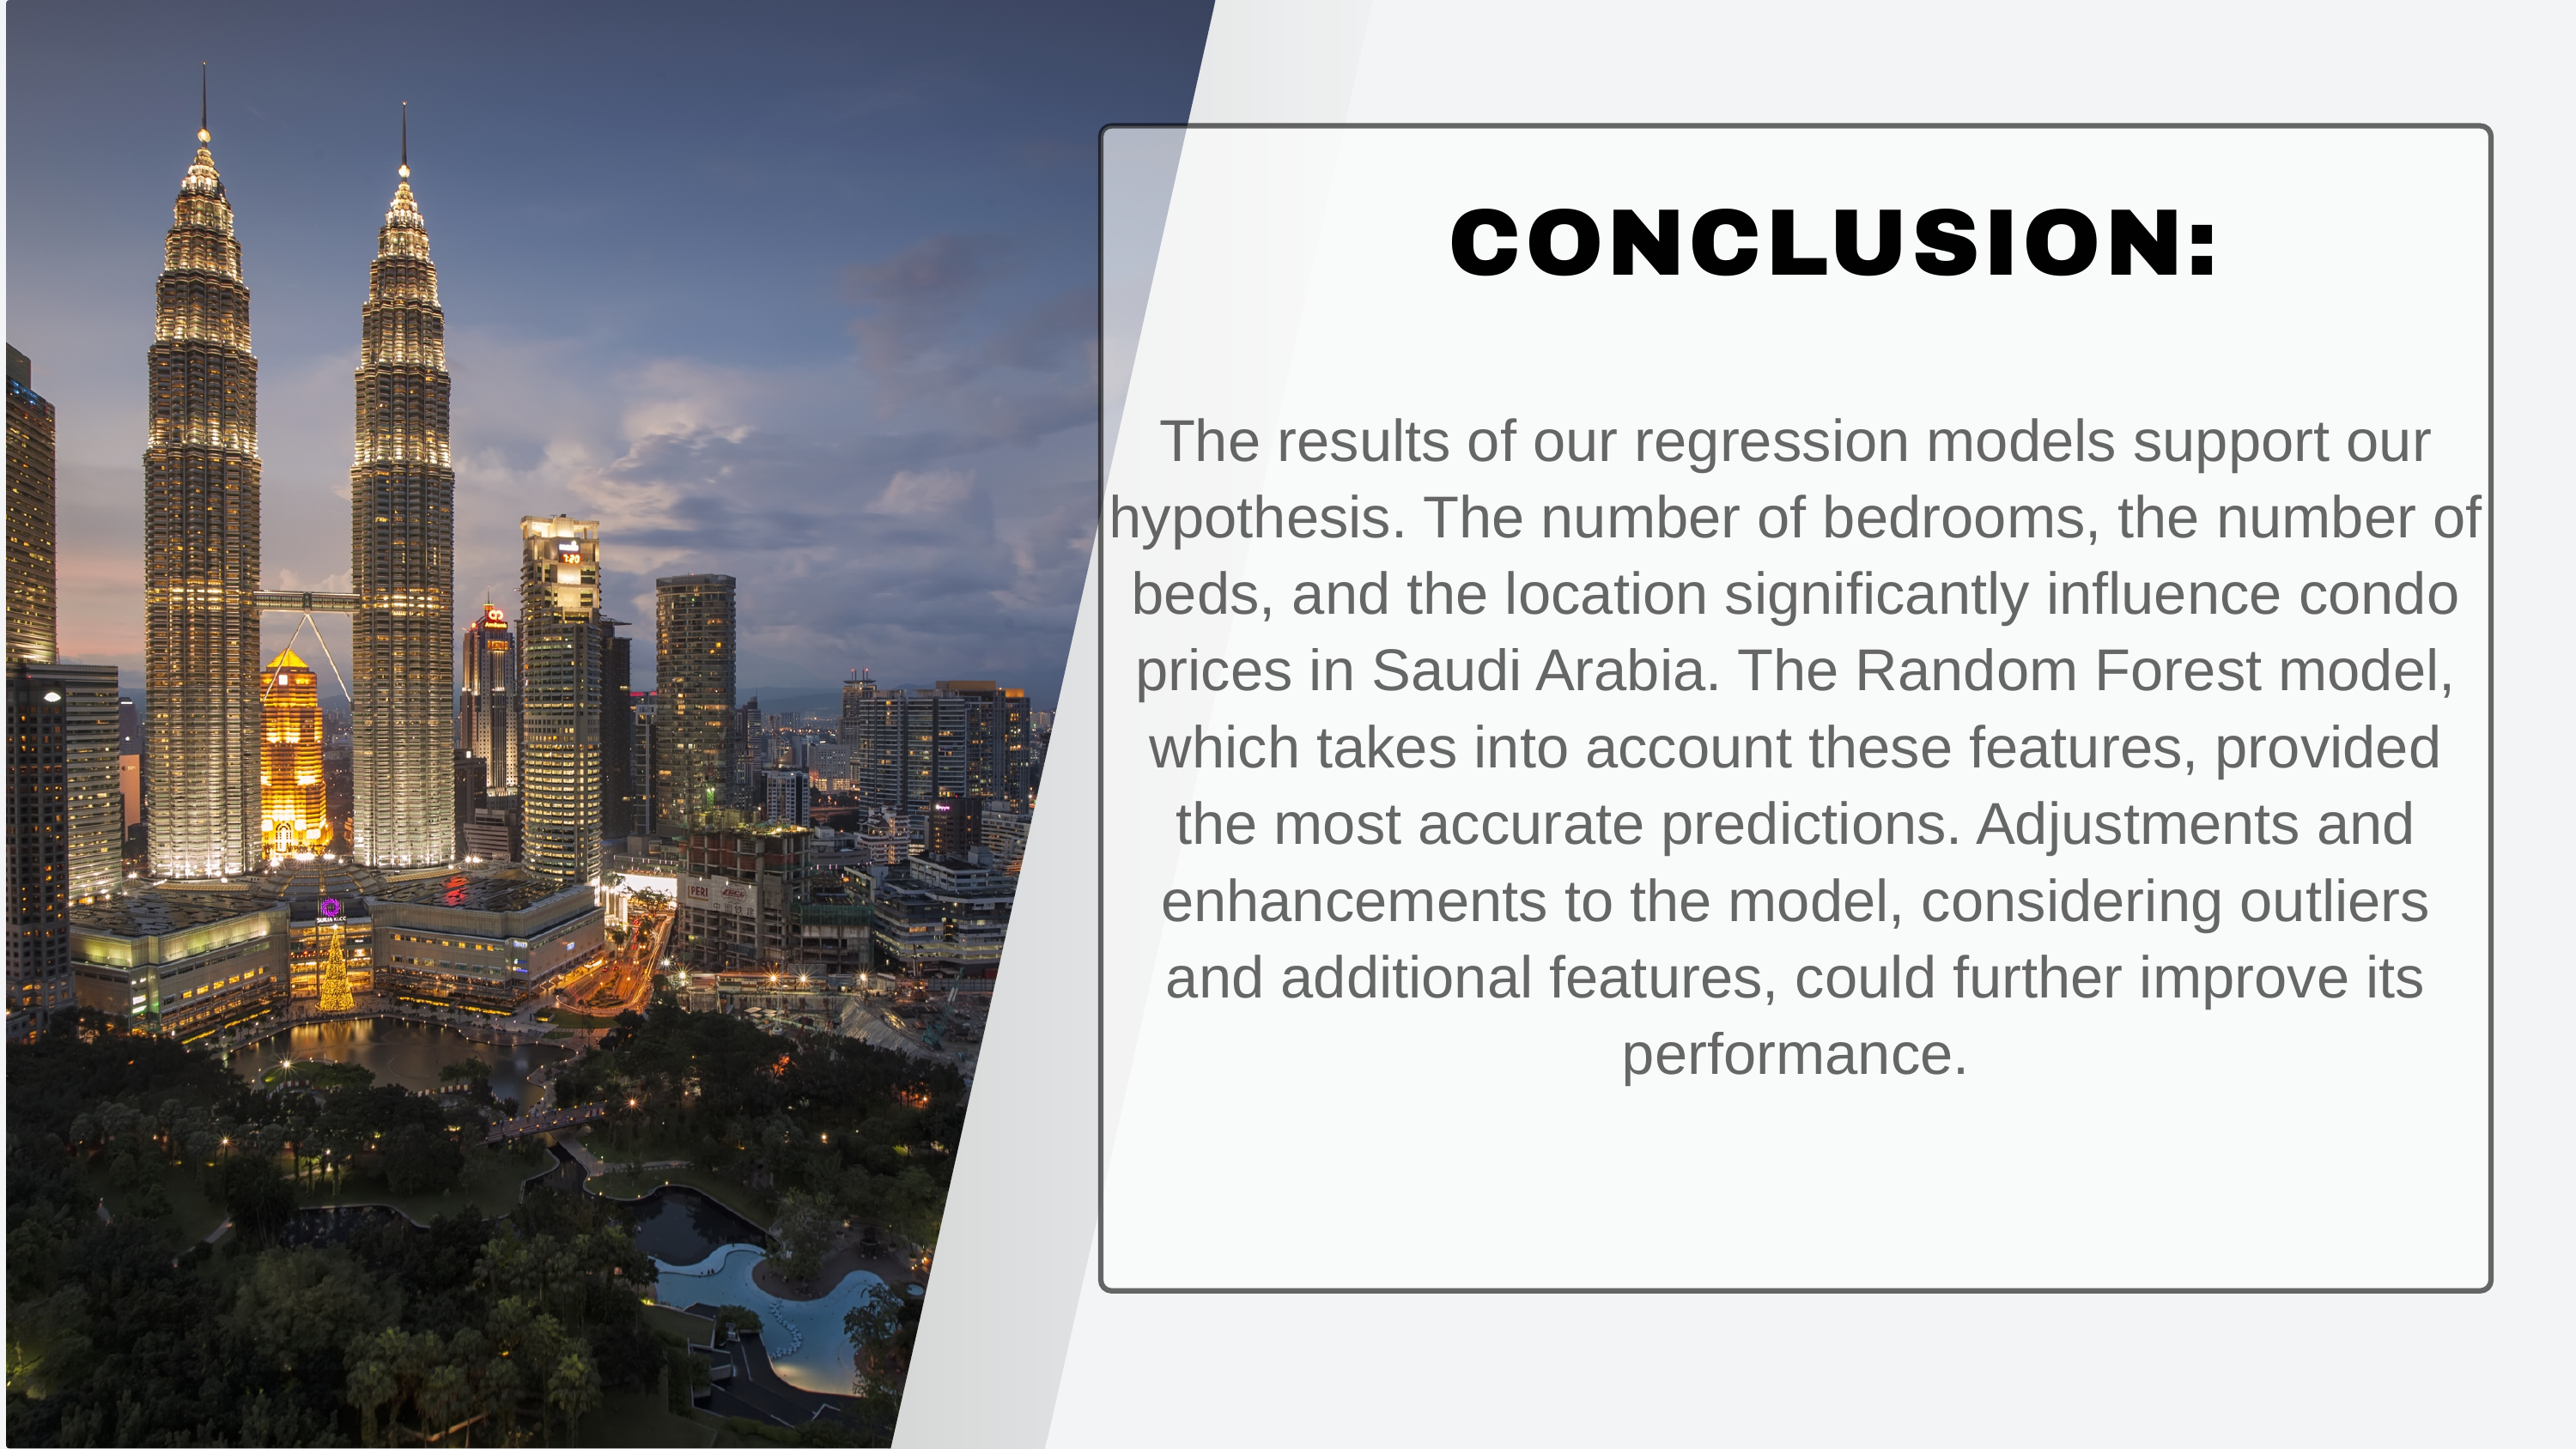

The results of our regression models support our hypothesis. The number of bedrooms, the number of beds, and the location significantly influence condo prices in Saudi Arabia. The Random Forest model, which takes into account these features, provided the most accurate predictions. Adjustments and enhancements to the model, considering outliers and additional features, could further improve its performance.

CONCLUSION: